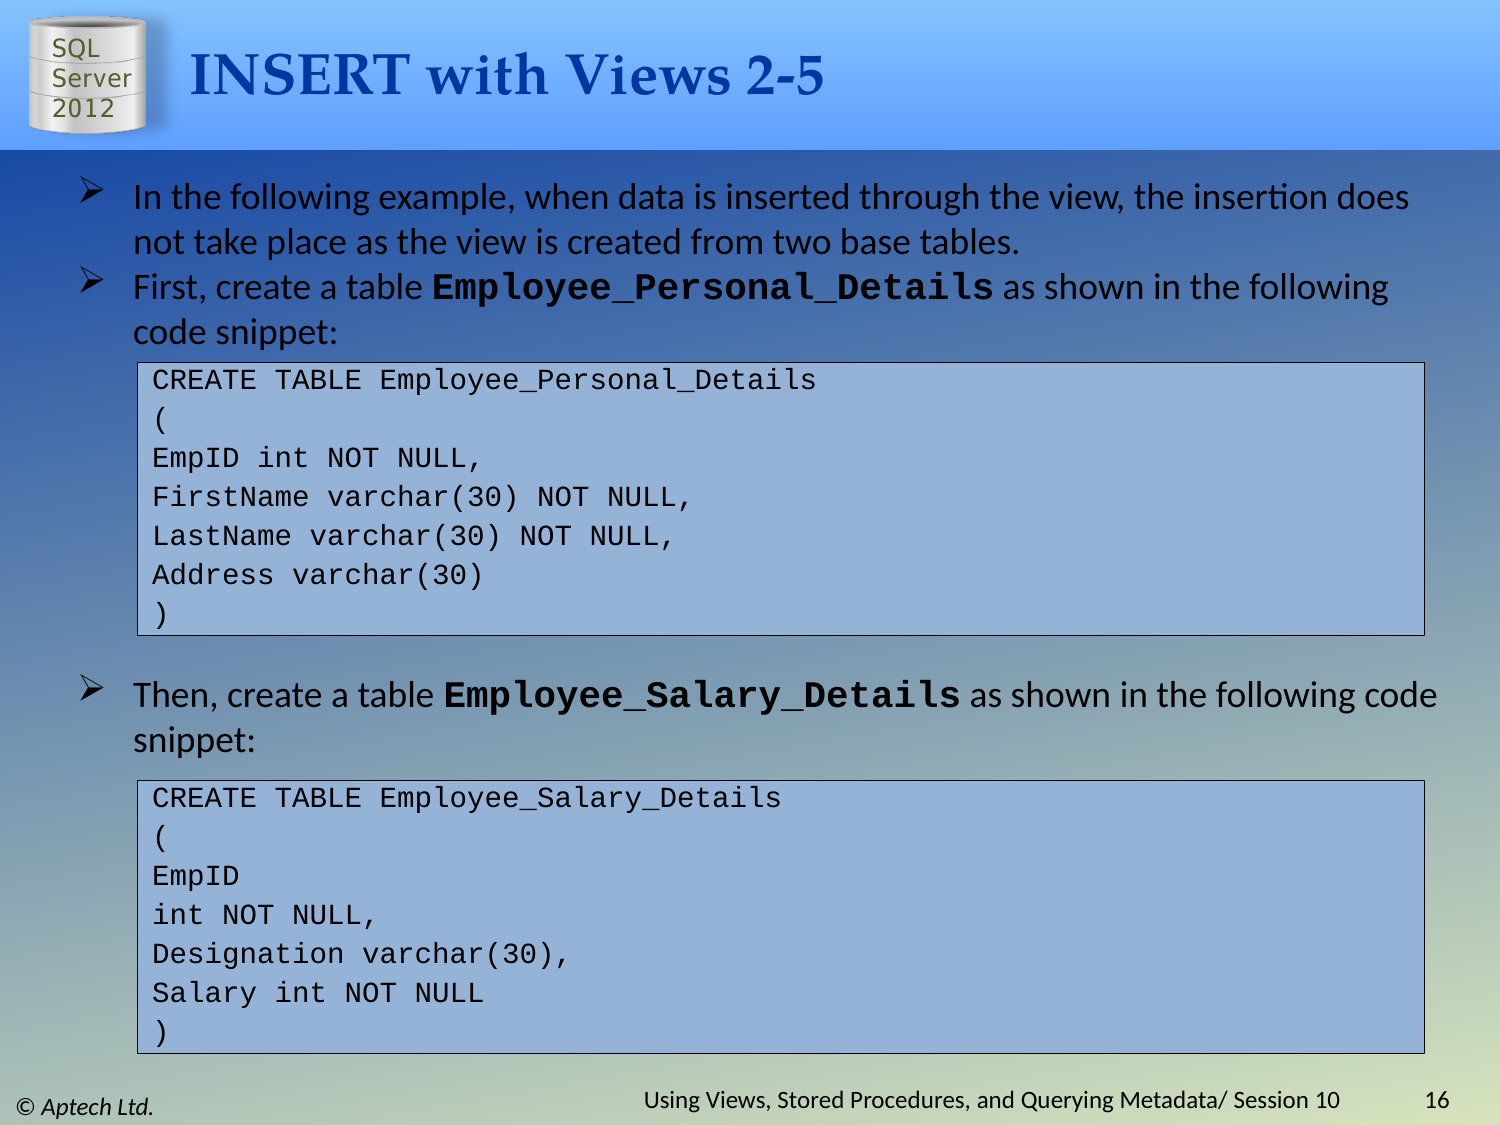

# INSERT with Views 2-5
In the following example, when data is inserted through the view, the insertion does not take place as the view is created from two base tables.
First, create a table Employee_Personal_Details as shown in the following code snippet:
CREATE TABLE Employee_Personal_Details
(
EmpID int NOT NULL,
FirstName varchar(30) NOT NULL,
LastName varchar(30) NOT NULL,
Address varchar(30)
)
Then, create a table Employee_Salary_Details as shown in the following code snippet:
CREATE TABLE Employee_Salary_Details
(
EmpID
int NOT NULL,
Designation varchar(30),
Salary int NOT NULL
)
Using Views, Stored Procedures, and Querying Metadata/ Session 10
16